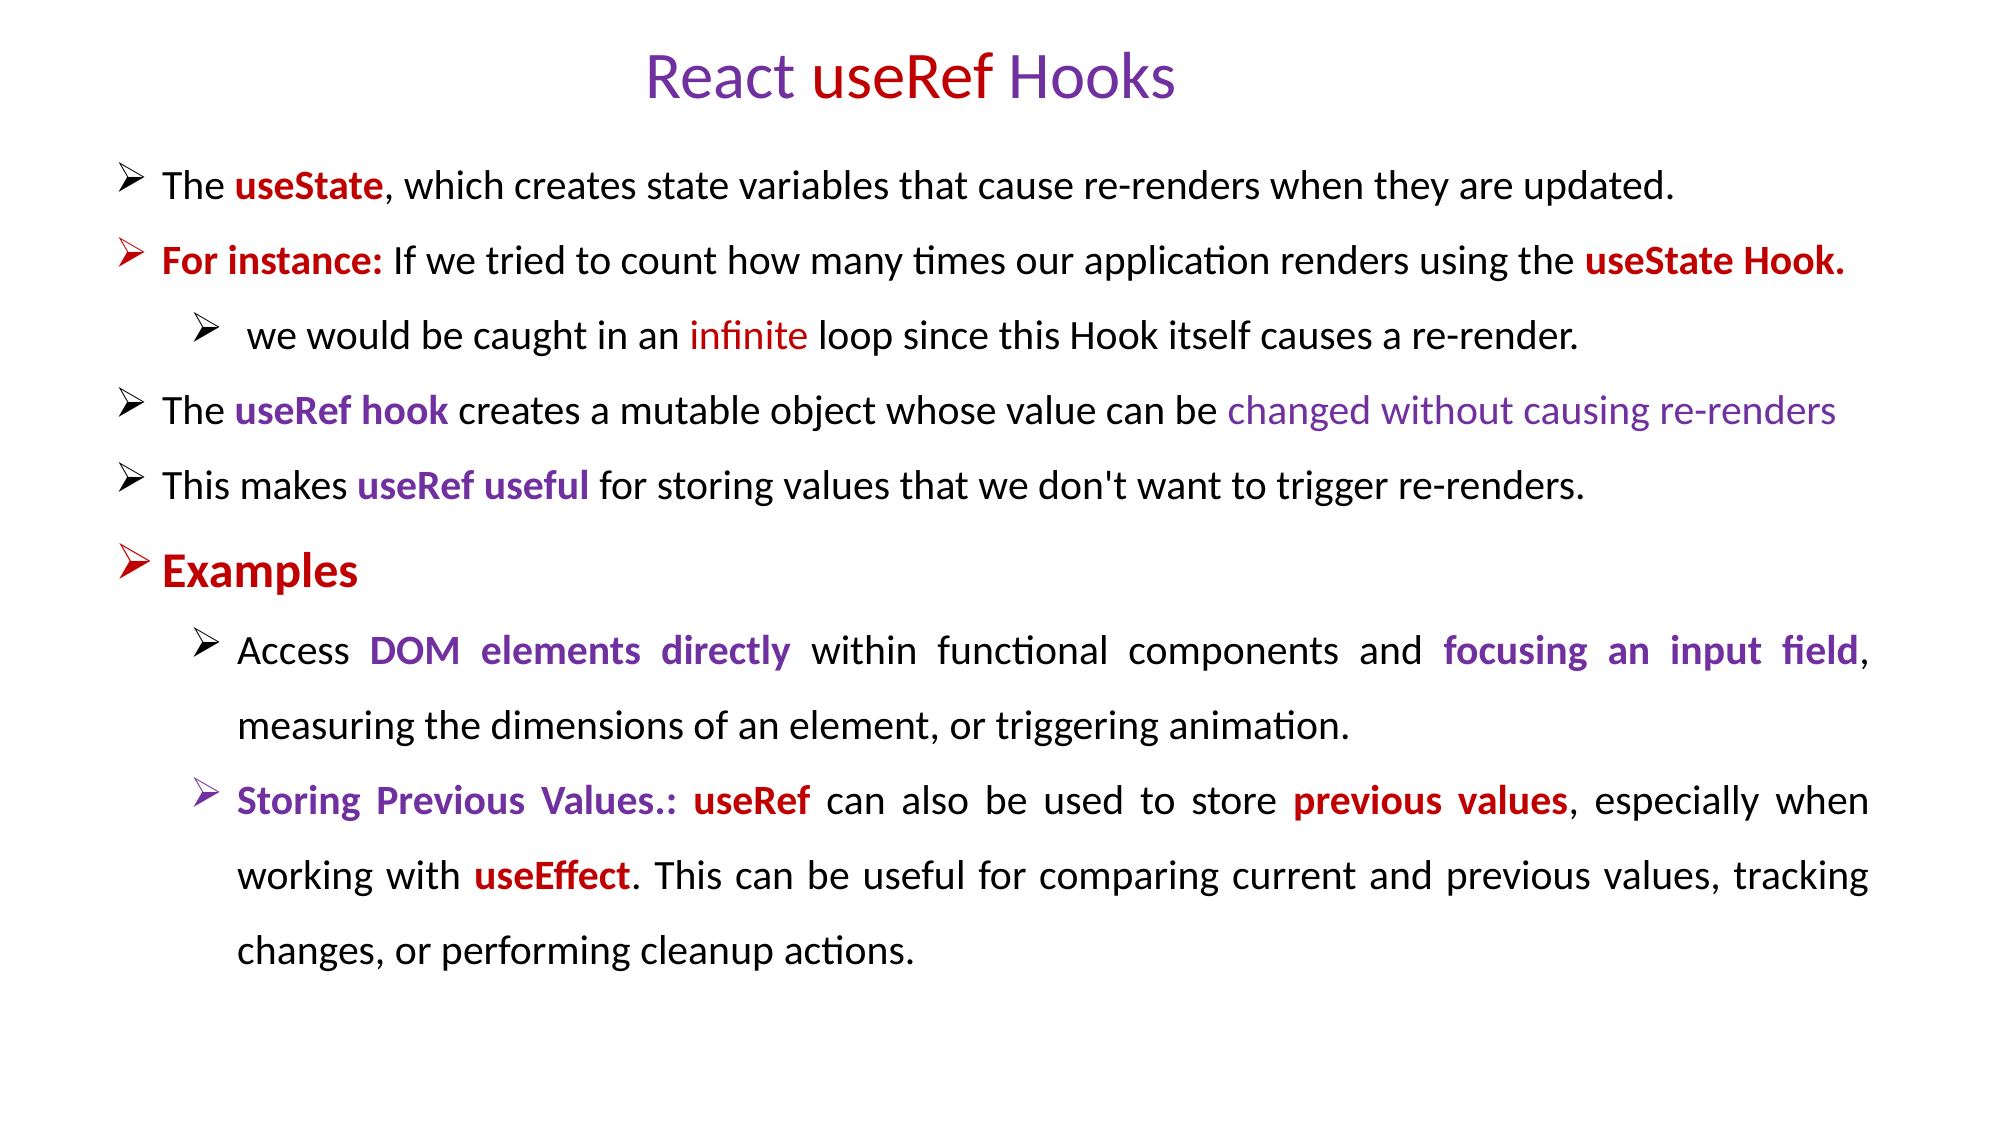

# React useRef Hooks
The useState, which creates state variables that cause re-renders when they are updated.
For instance: If we tried to count how many times our application renders using the useState Hook.
 we would be caught in an infinite loop since this Hook itself causes a re-render.
The useRef hook creates a mutable object whose value can be changed without causing re-renders
This makes useRef useful for storing values that we don't want to trigger re-renders.
Examples
Access DOM elements directly within functional components and focusing an input field, measuring the dimensions of an element, or triggering animation.
Storing Previous Values.: useRef can also be used to store previous values, especially when working with useEffect. This can be useful for comparing current and previous values, tracking changes, or performing cleanup actions.